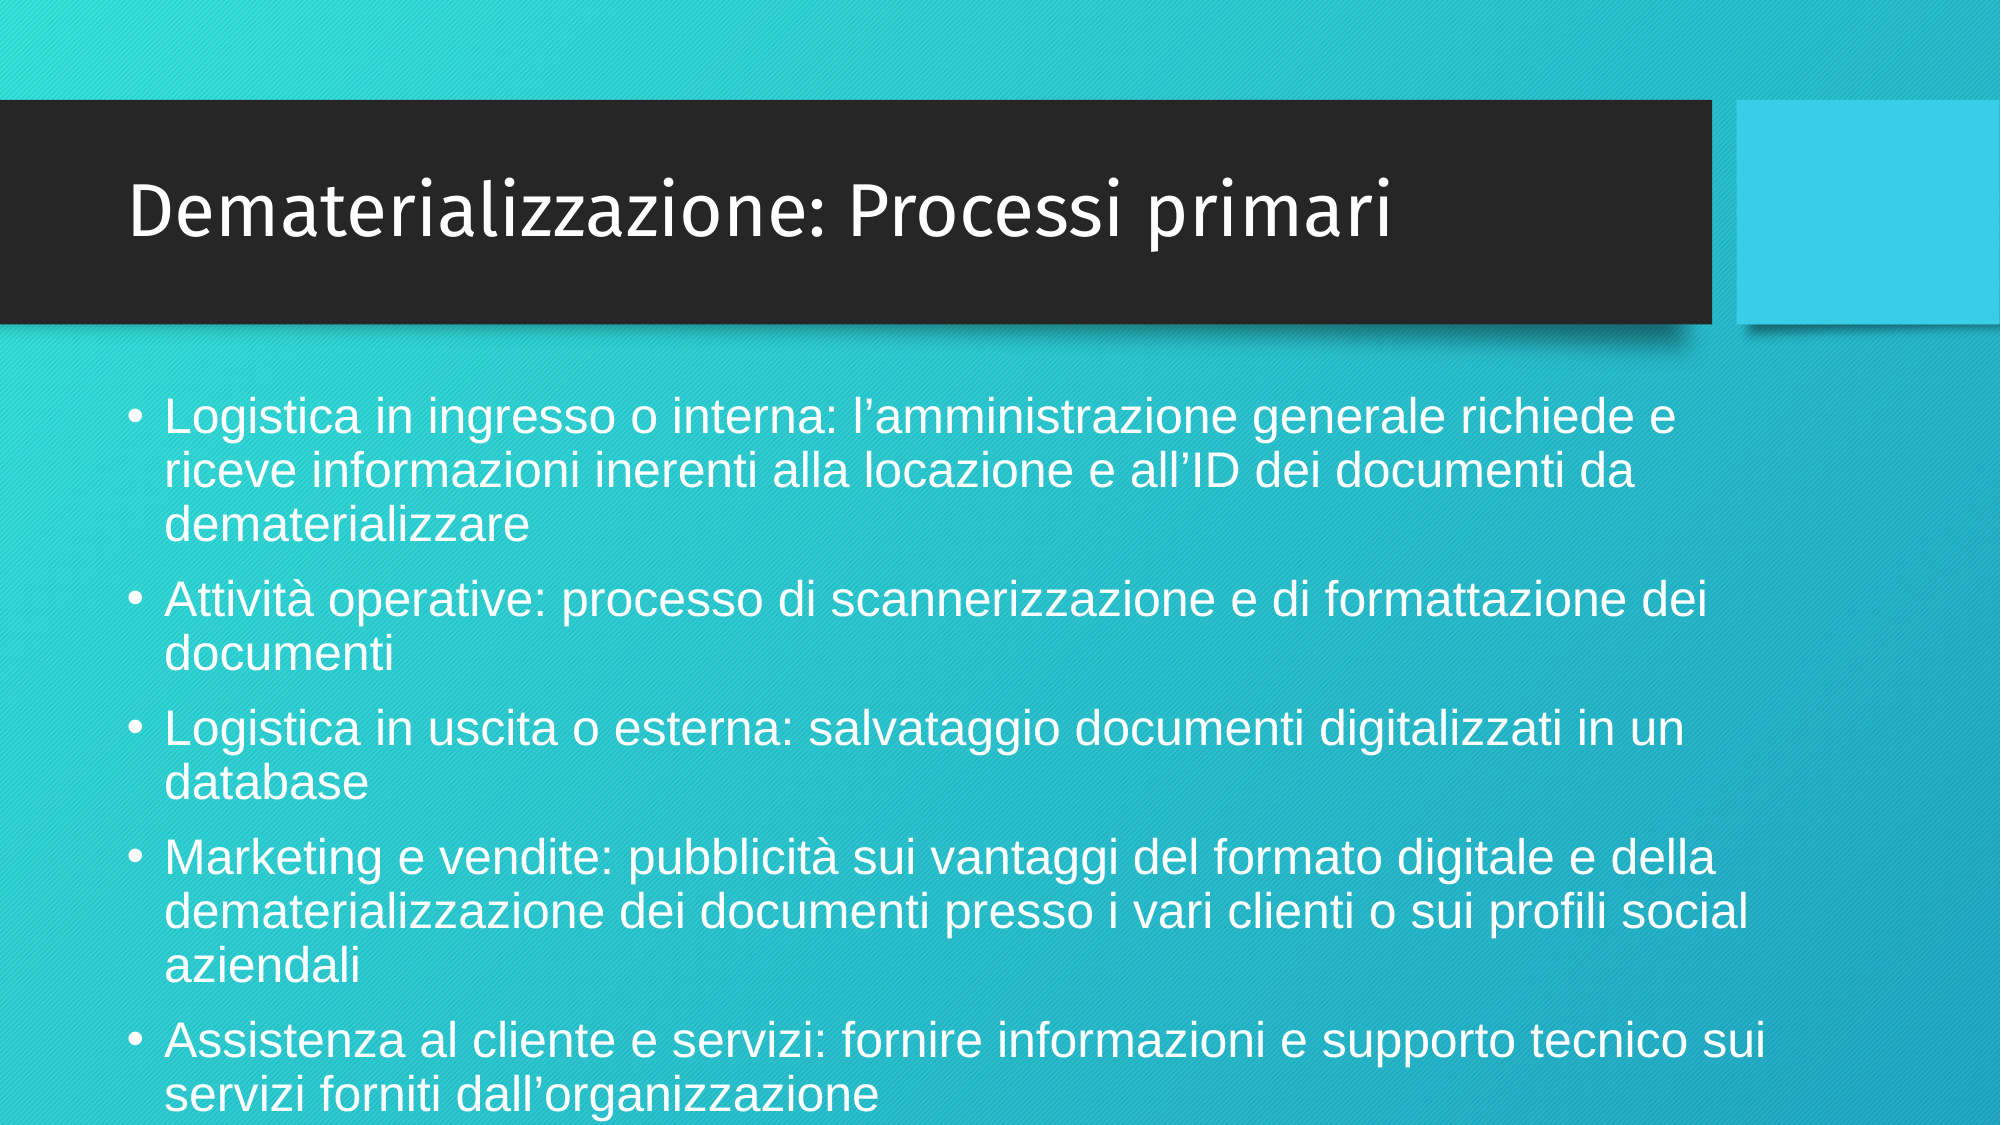

# Dematerializzazione: Processi primari
Logistica in ingresso o interna: l’amministrazione generale richiede e riceve informazioni inerenti alla locazione e all’ID dei documenti da dematerializzare
Attività operative: processo di scannerizzazione e di formattazione dei documenti
Logistica in uscita o esterna: salvataggio documenti digitalizzati in un database
Marketing e vendite: pubblicità sui vantaggi del formato digitale e della dematerializzazione dei documenti presso i vari clienti o sui profili social aziendali
Assistenza al cliente e servizi: fornire informazioni e supporto tecnico sui servizi forniti dall’organizzazione